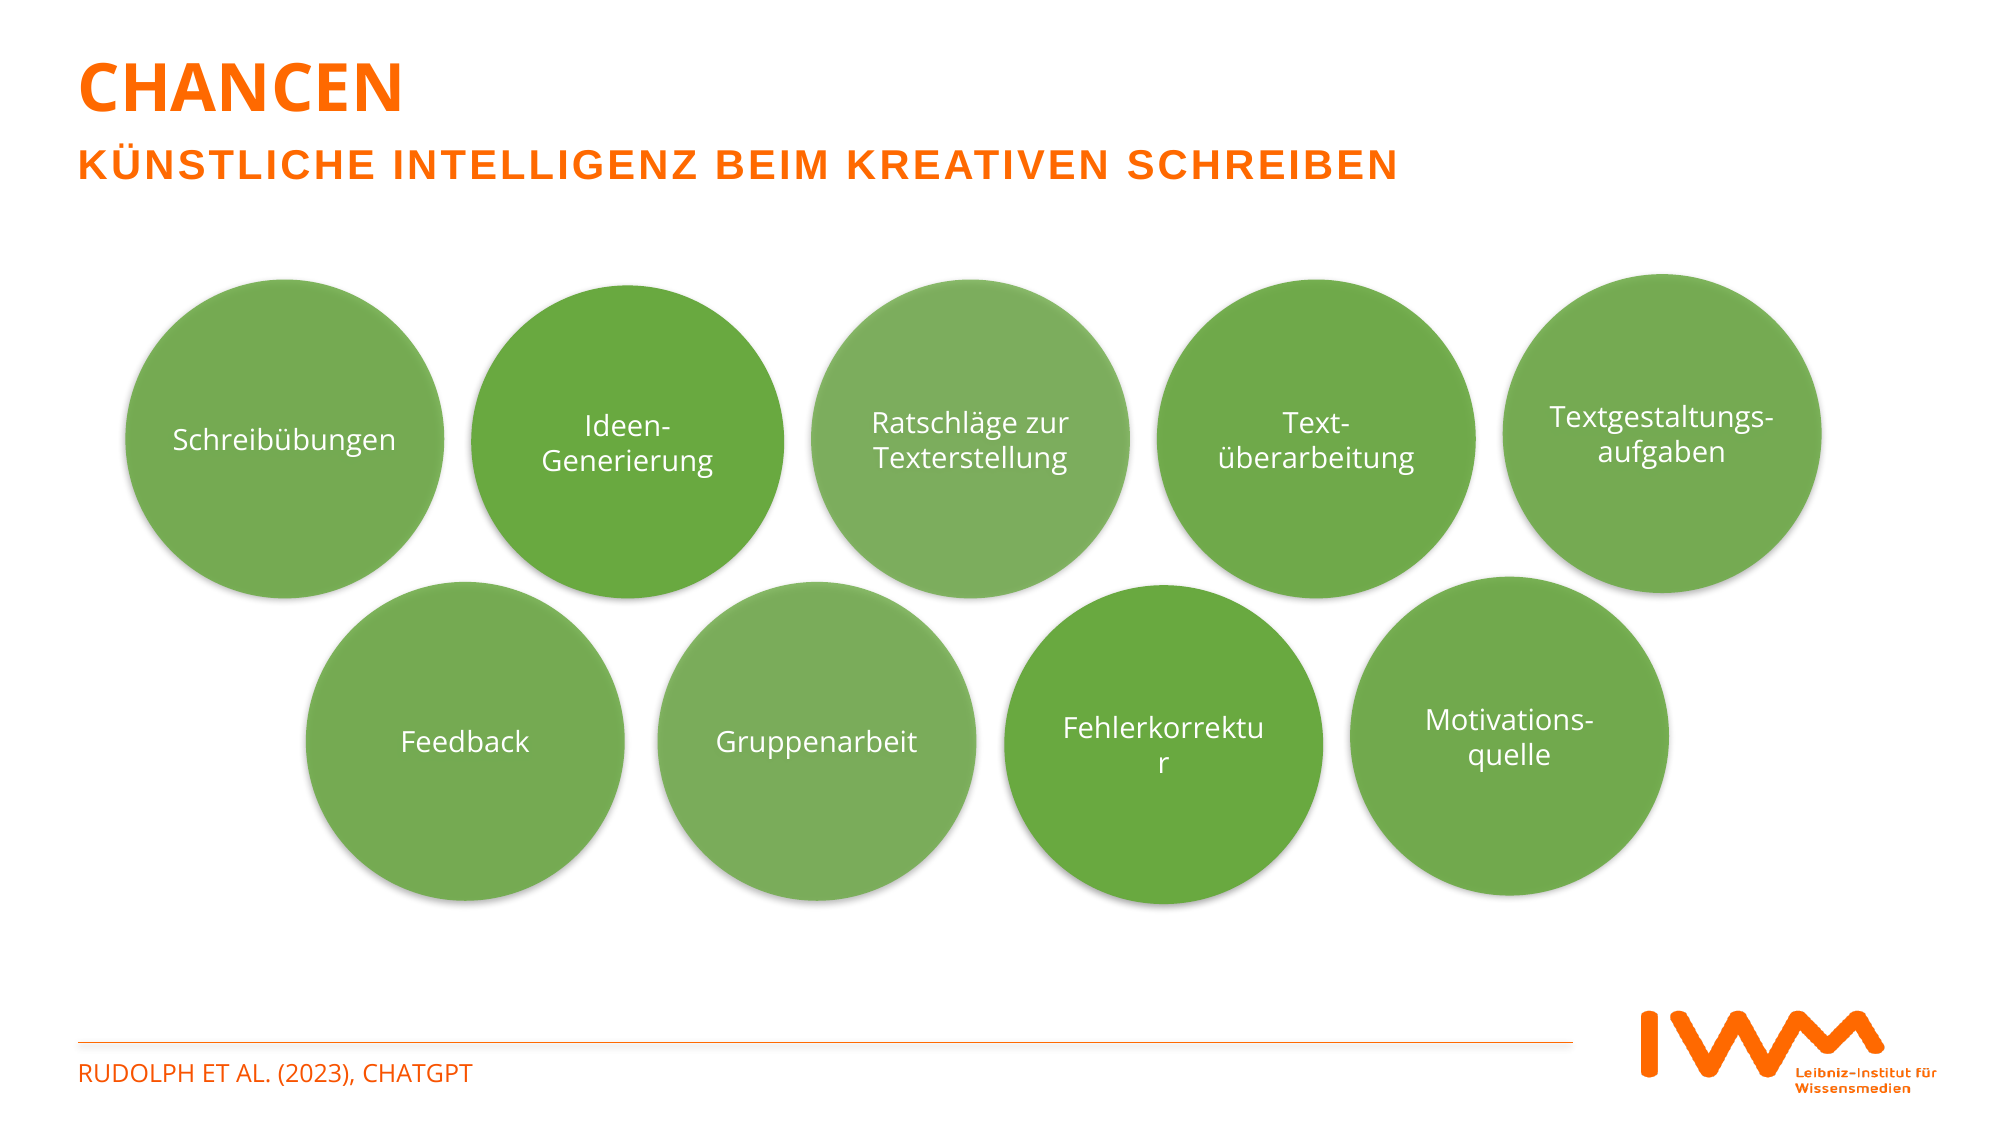

# ChanCen
künstliche Intelligenz beim kreativen schreiben
Textgestaltungs-aufgaben
Schreibübungen
Ratschläge zur Texterstellung
Text-überarbeitung
Ideen-Generierung
Motivations-quelle
Feedback
Gruppenarbeit
Fehlerkorrektur
Rudolph et al. (2023), ChatGPT